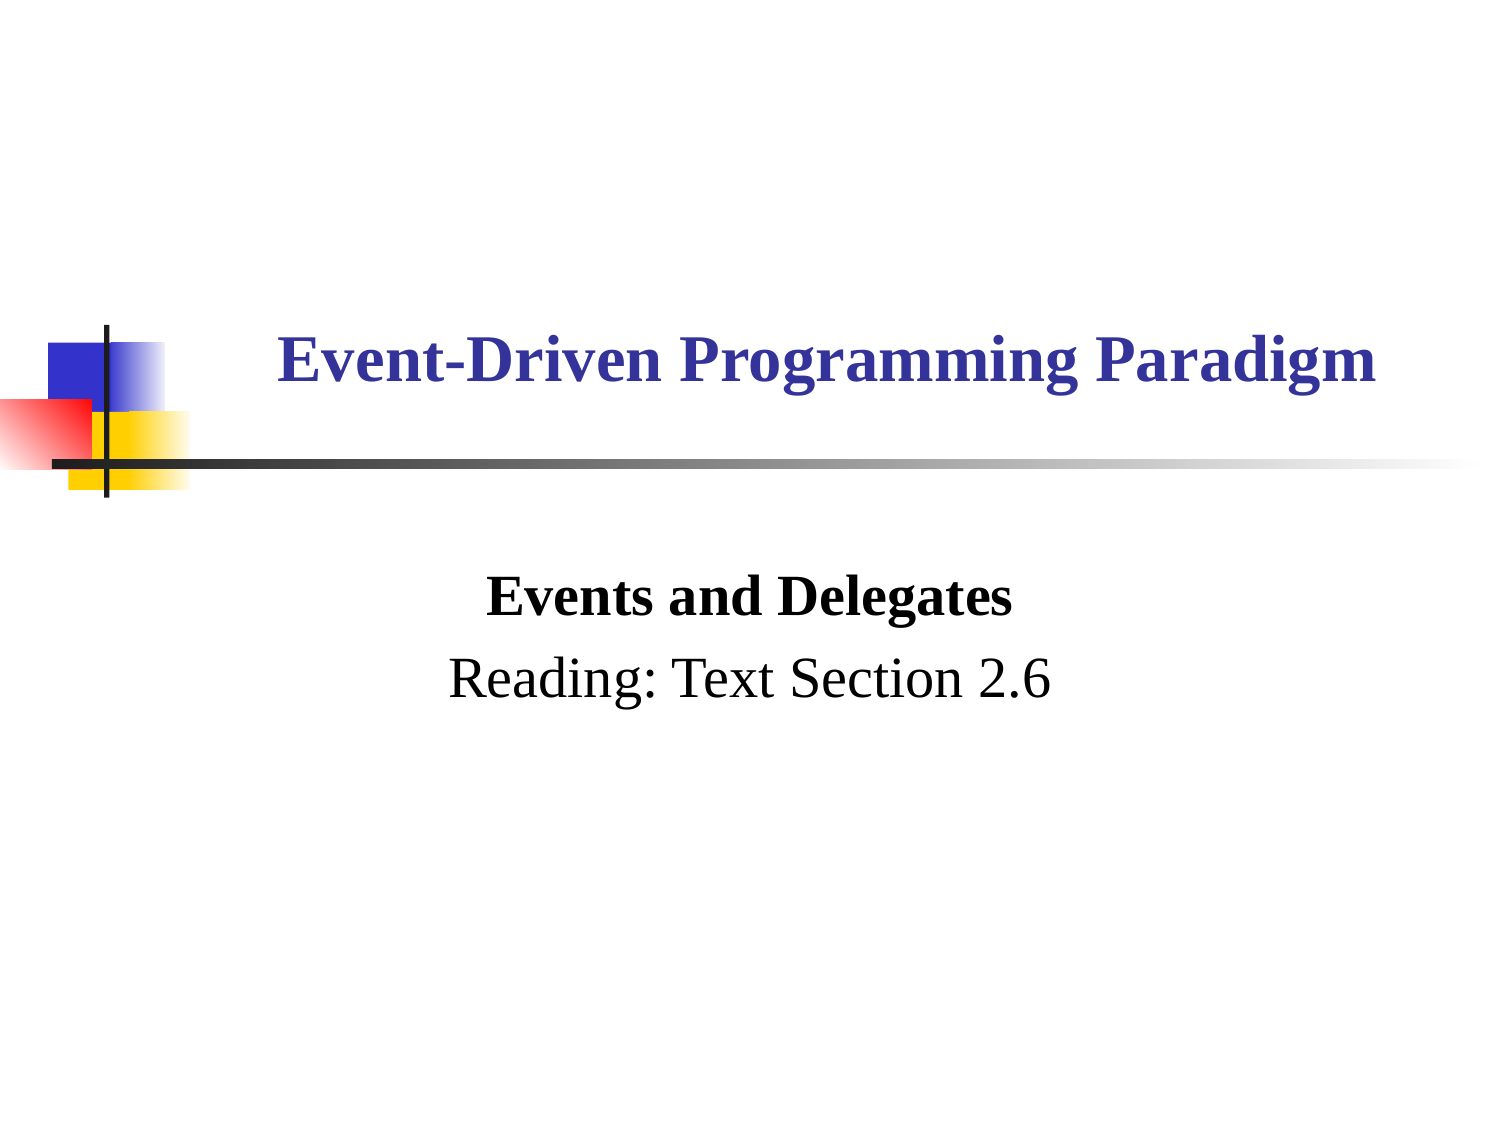

# Event-Driven Programming Paradigm
Events and Delegates
Reading: Text Section 2.6